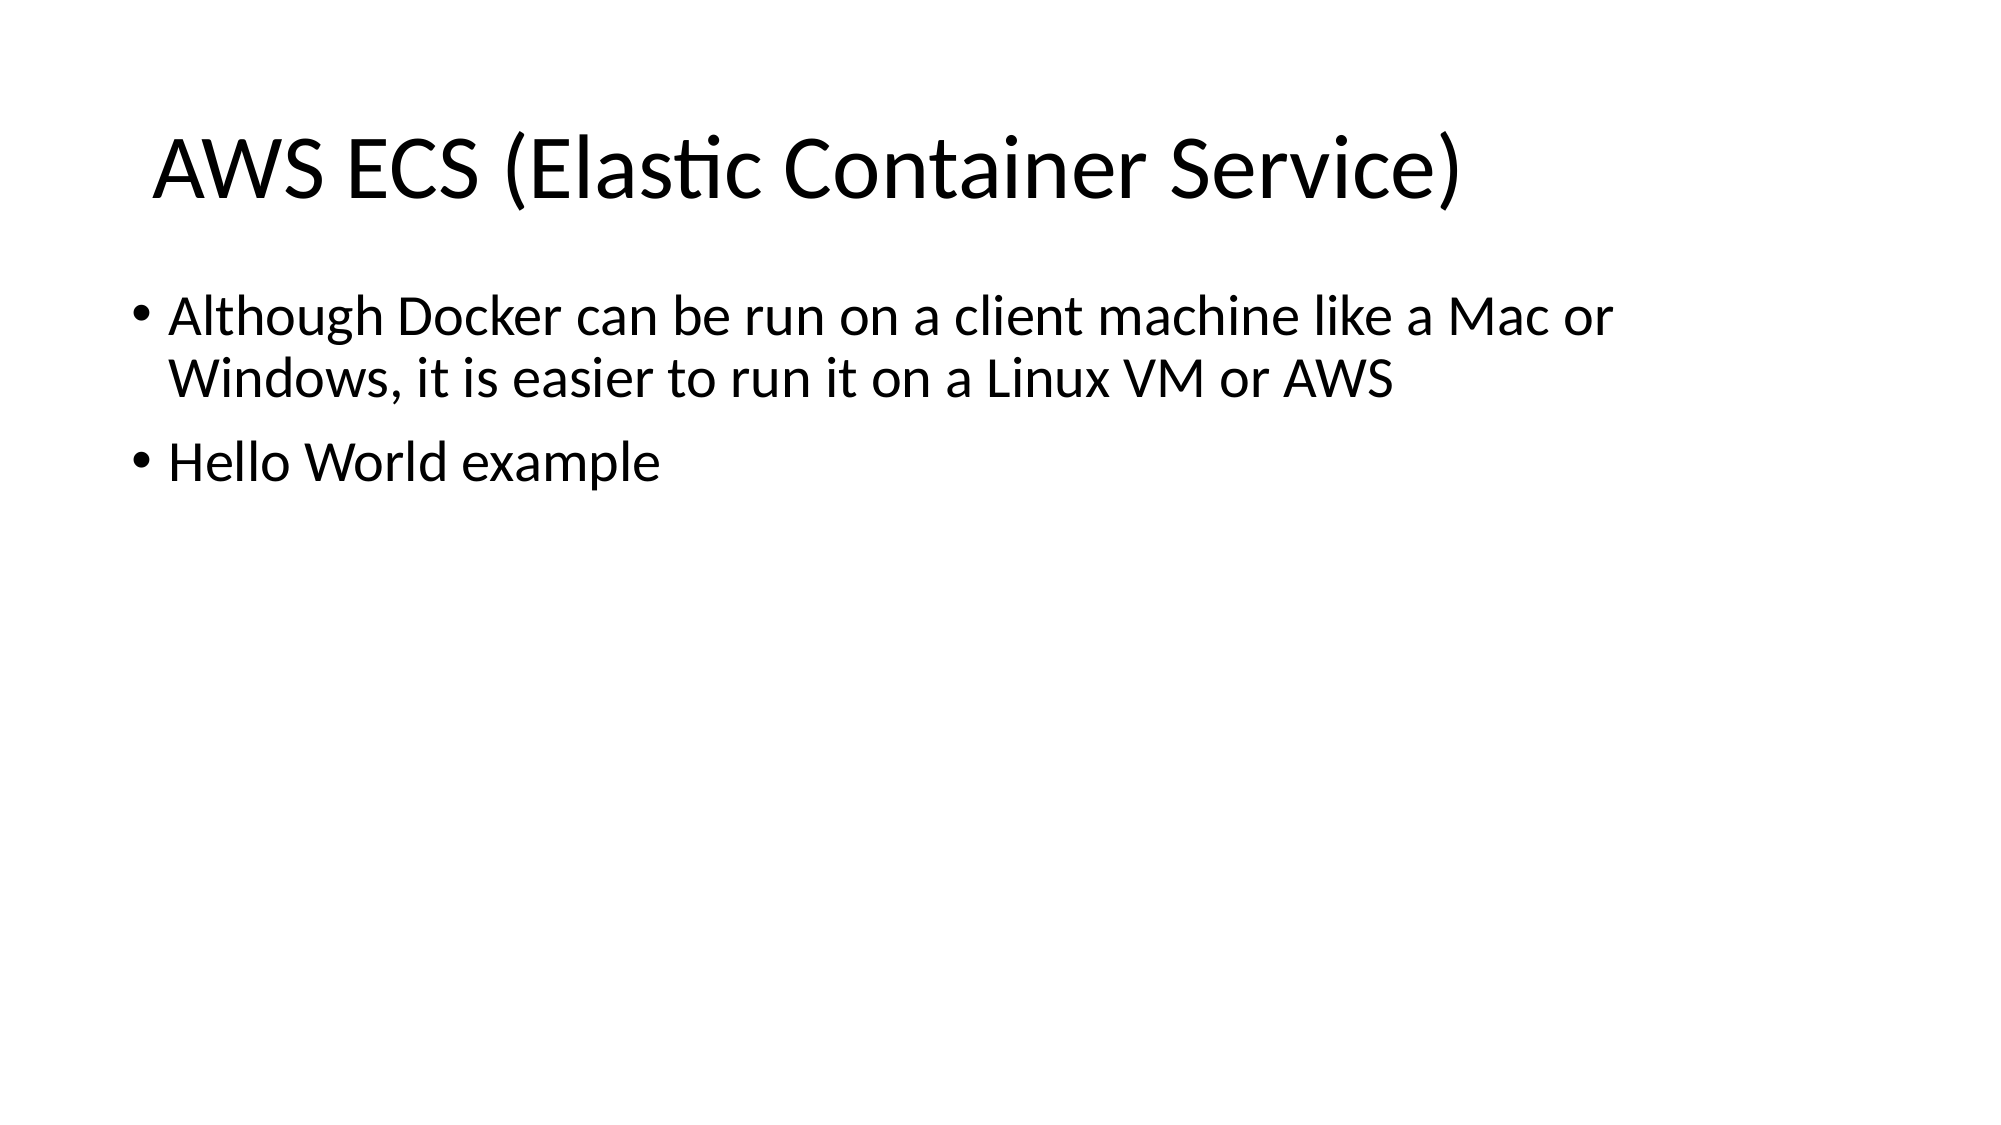

# AWS ECS (Elastic Container Service)
Although Docker can be run on a client machine like a Mac or Windows, it is easier to run it on a Linux VM or AWS
Hello World example